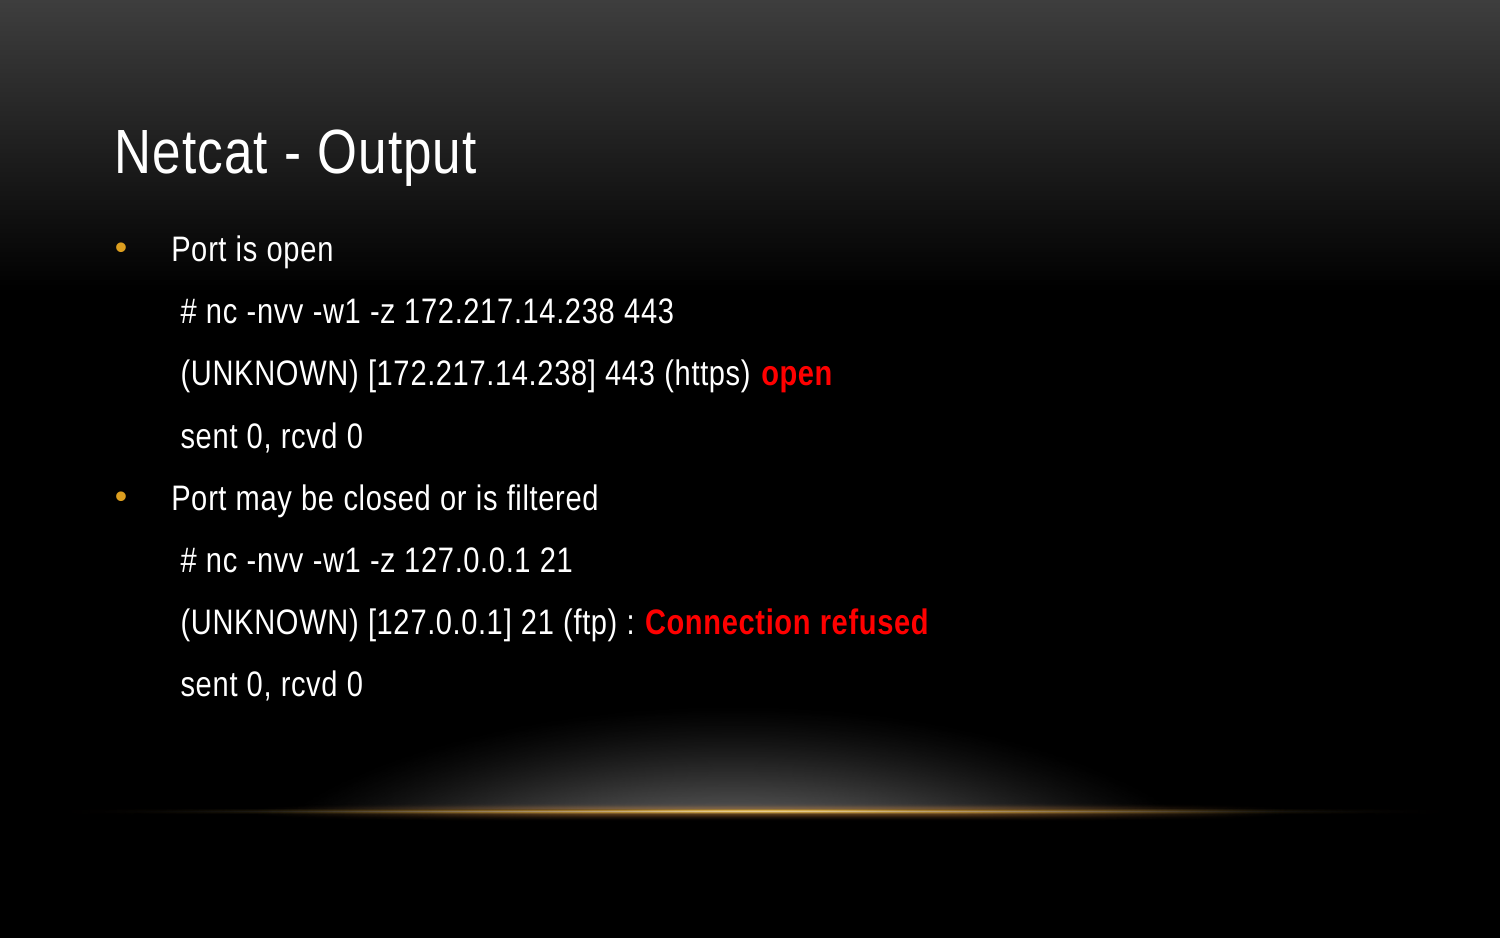

# Netcat - Output
Port is open
# nc -nvv -w1 -z 172.217.14.238 443
(UNKNOWN) [172.217.14.238] 443 (https) open
sent 0, rcvd 0
Port may be closed or is filtered
# nc -nvv -w1 -z 127.0.0.1 21
(UNKNOWN) [127.0.0.1] 21 (ftp) : Connection refused
sent 0, rcvd 0